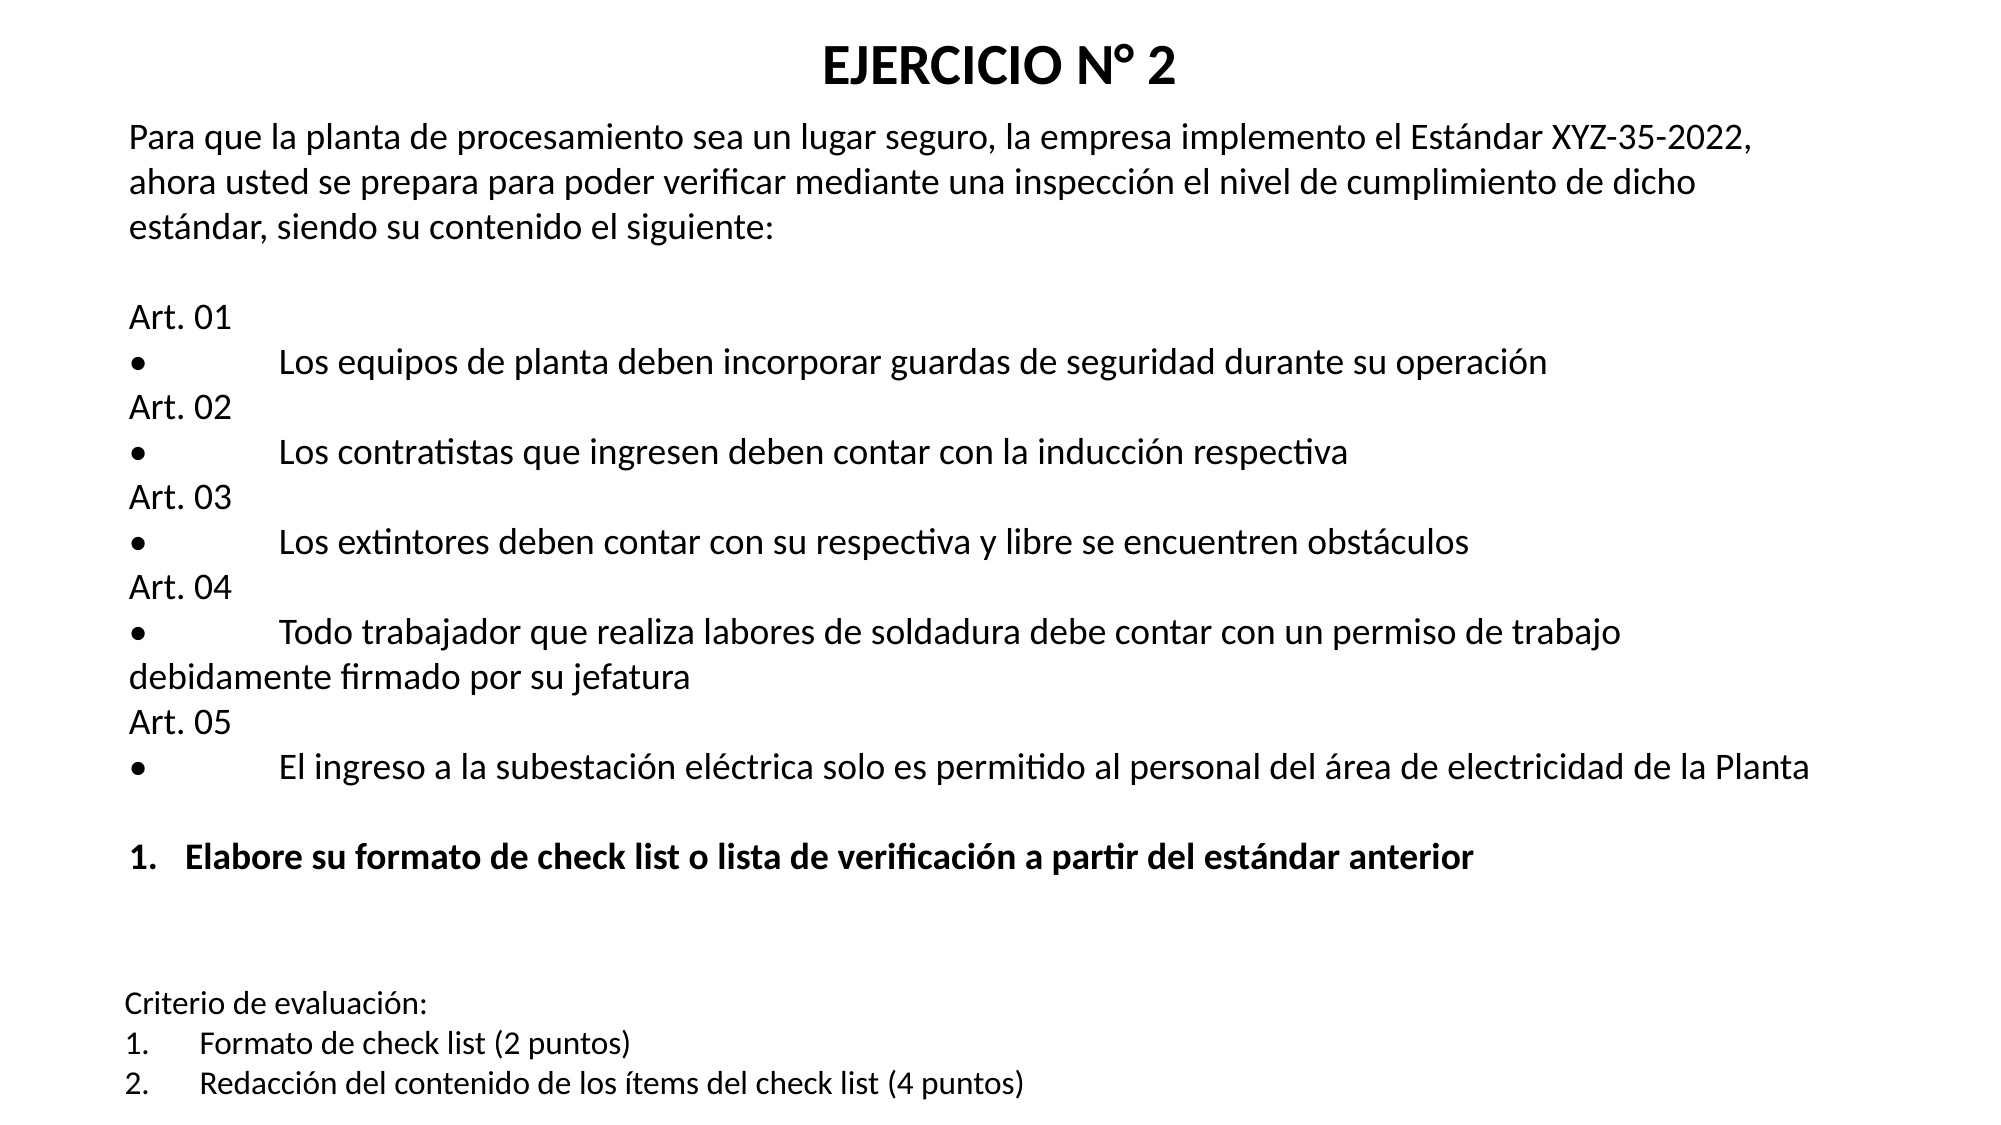

EJERCICIO N° 2
Para que la planta de procesamiento sea un lugar seguro, la empresa implemento el Estándar XYZ-35-2022, ahora usted se prepara para poder verificar mediante una inspección el nivel de cumplimiento de dicho estándar, siendo su contenido el siguiente:

Art. 01
•	Los equipos de planta deben incorporar guardas de seguridad durante su operación
Art. 02
•	Los contratistas que ingresen deben contar con la inducción respectiva
Art. 03
•	Los extintores deben contar con su respectiva y libre se encuentren obstáculos
Art. 04
•	Todo trabajador que realiza labores de soldadura debe contar con un permiso de trabajo debidamente firmado por su jefatura
Art. 05
•	El ingreso a la subestación eléctrica solo es permitido al personal del área de electricidad de la Planta

Elabore su formato de check list o lista de verificación a partir del estándar anterior
Criterio de evaluación:
Formato de check list (2 puntos)
Redacción del contenido de los ítems del check list (4 puntos)